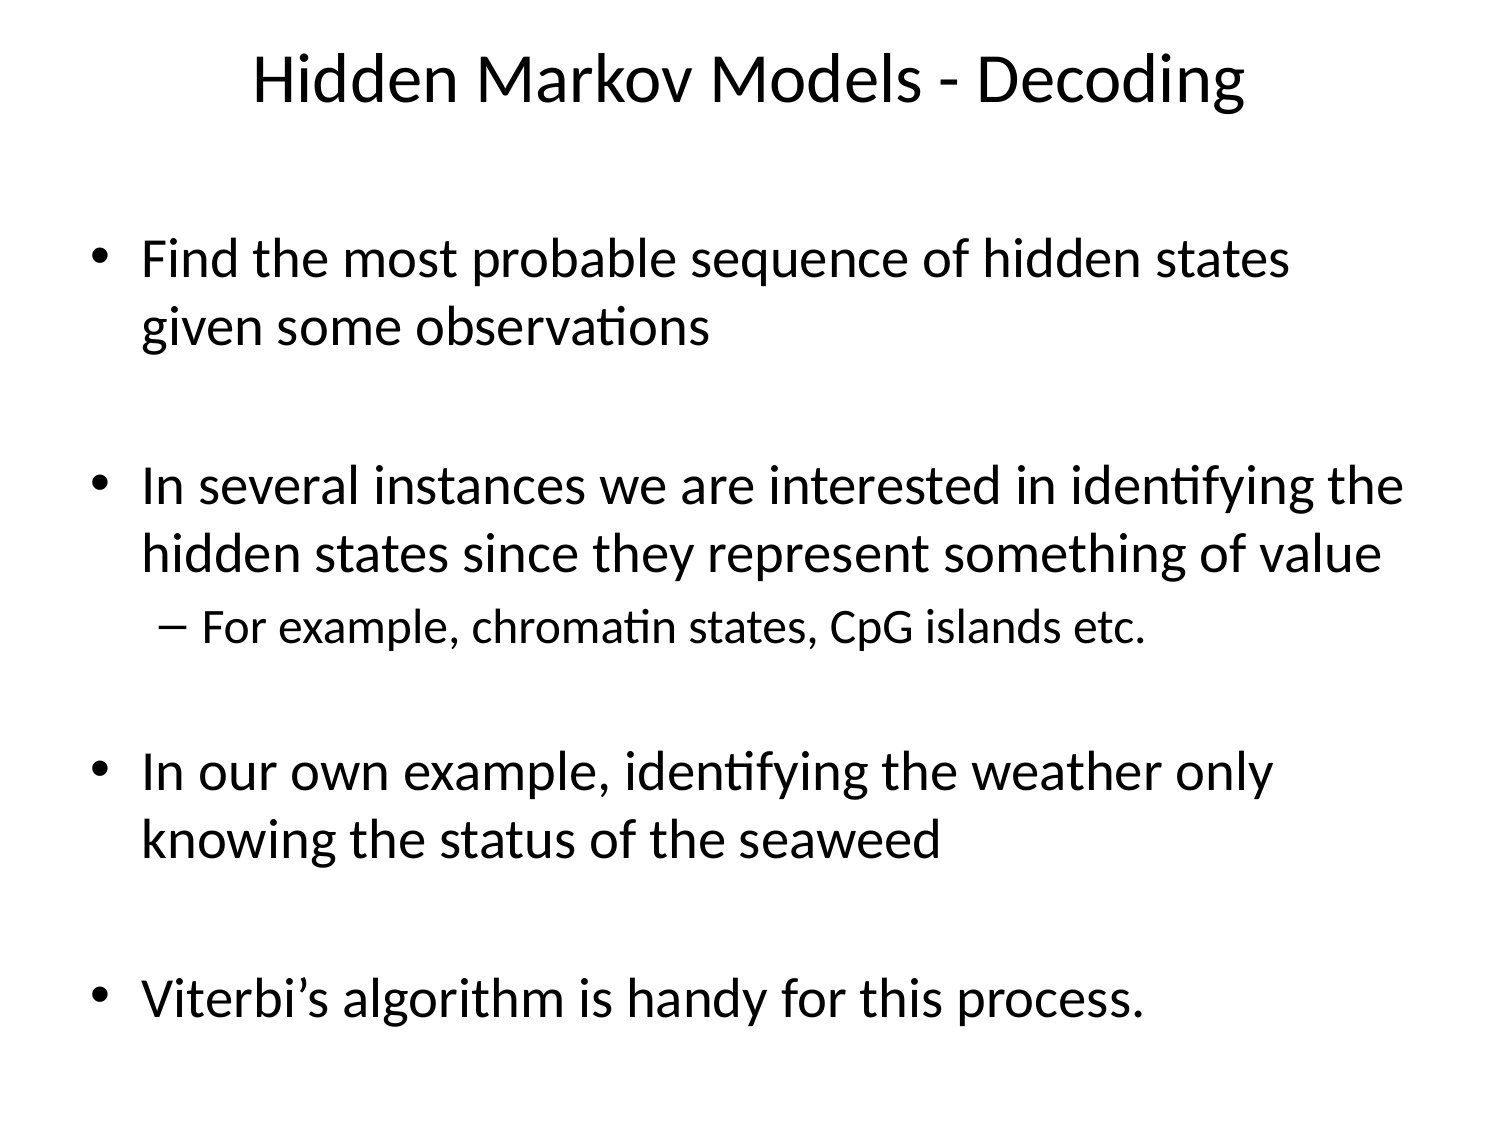

# Hidden Markov Models - Decoding
Find the most probable sequence of hidden states given some observations

In several instances we are interested in identifying the hidden states since they represent something of value
For example, chromatin states, CpG islands etc.

In our own example, identifying the weather only knowing the status of the seaweed

Viterbi’s algorithm is handy for this process.